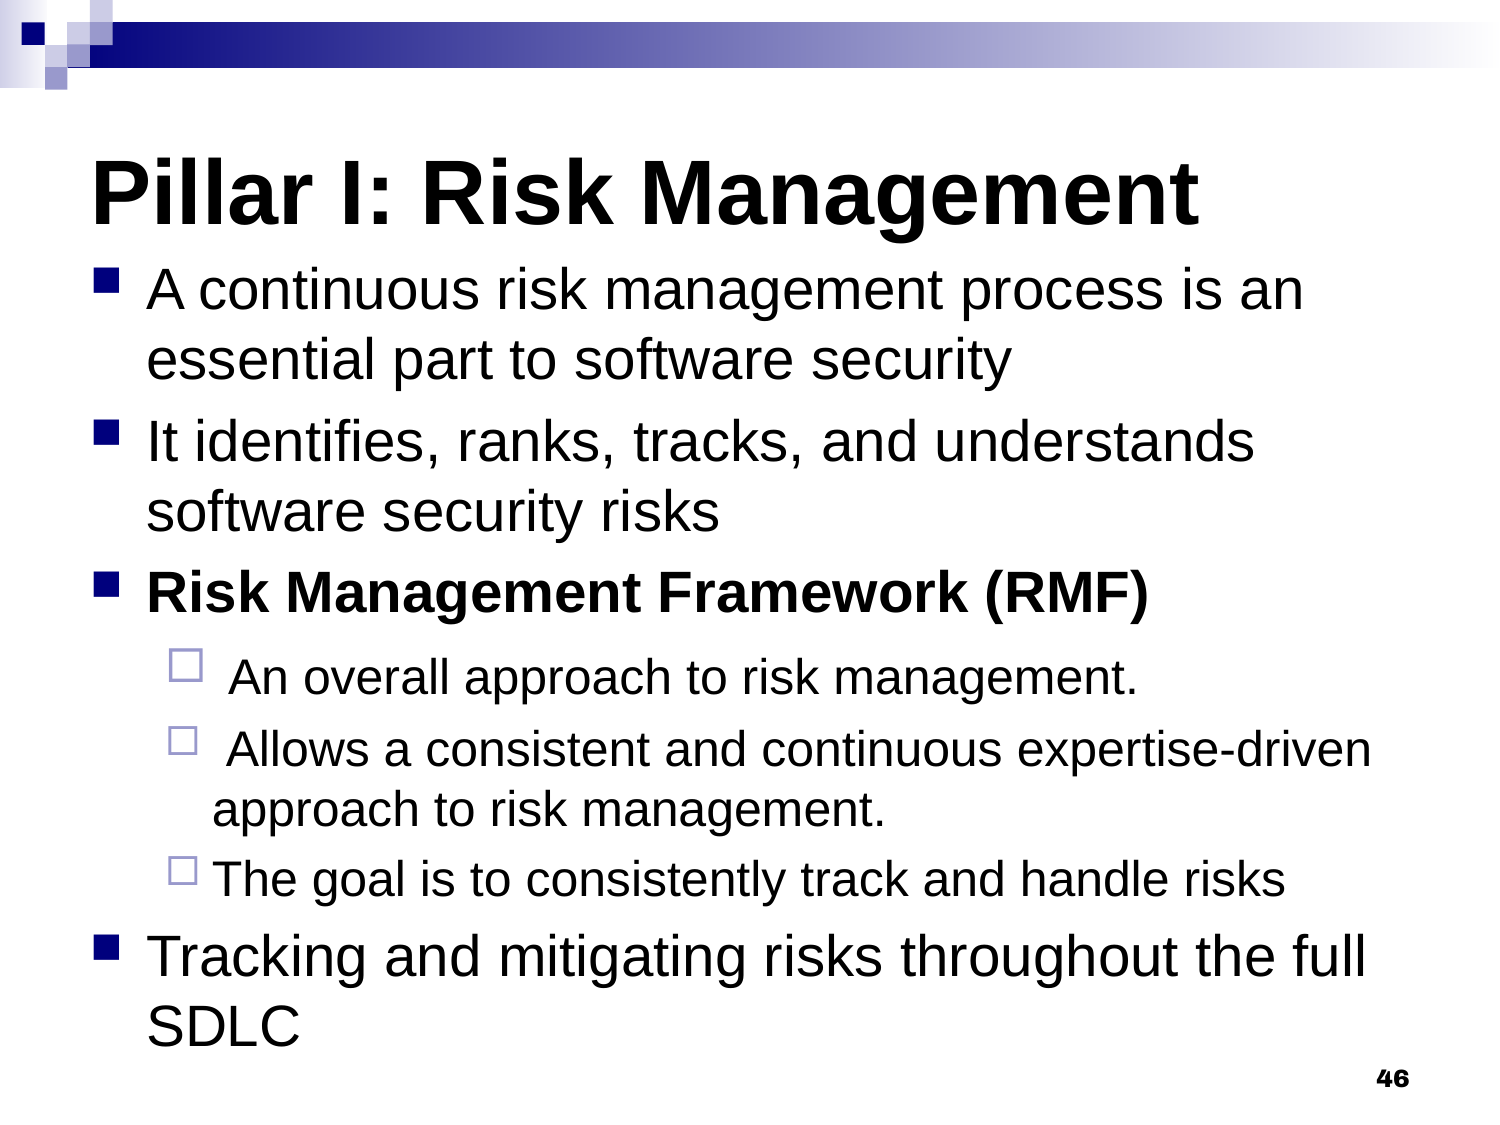

# Pillar I: Risk Management
A continuous risk management process is an essential part to software security
It identifies, ranks, tracks, and understands software security risks
Risk Management Framework (RMF)
 An overall approach to risk management.
 Allows a consistent and continuous expertise-driven approach to risk management.
The goal is to consistently track and handle risks
Tracking and mitigating risks throughout the full SDLC
46